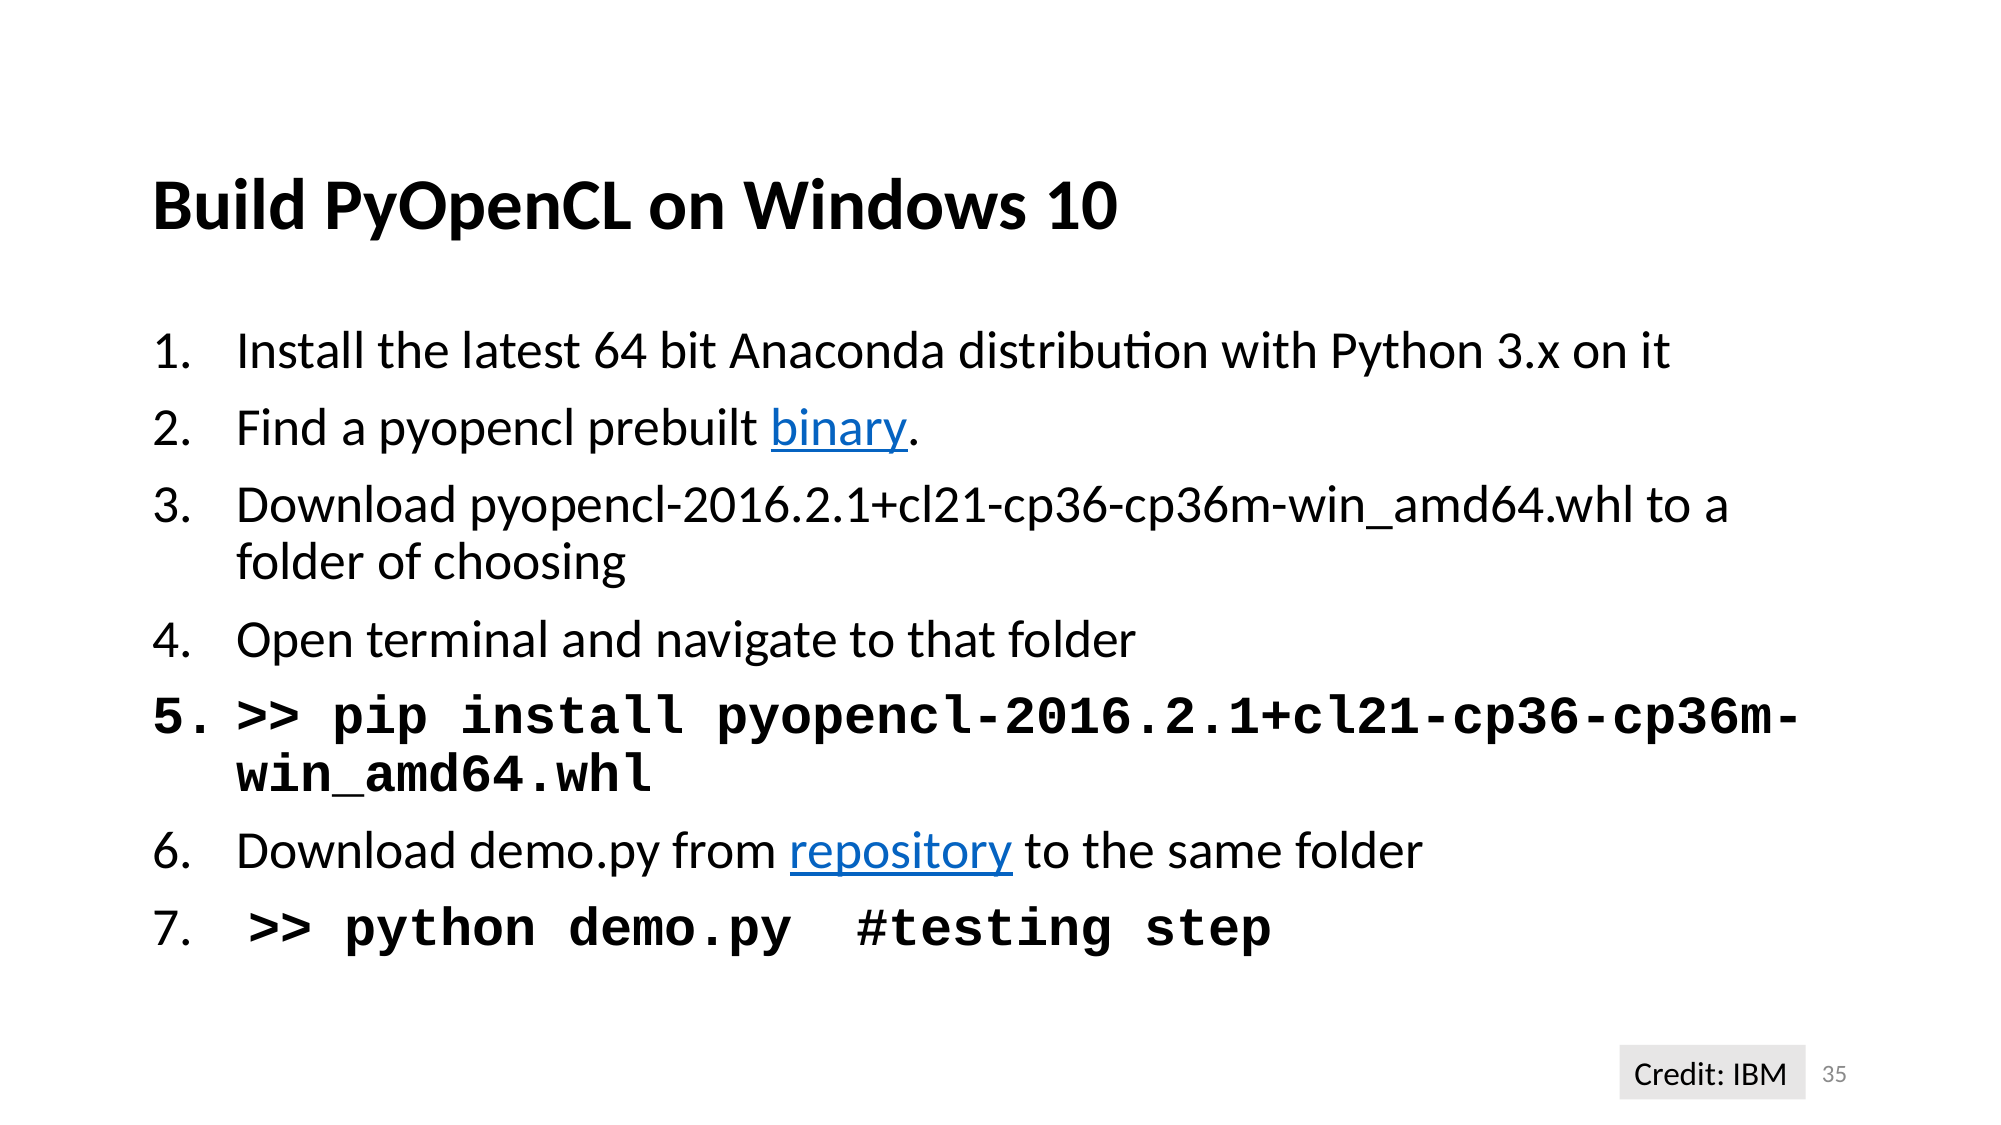

# Build PyOpenCL on Windows 10
Install the latest 64 bit Anaconda distribution with Python 3.x on it
Find a pyopencl prebuilt binary.
Download pyopencl-2016.2.1+cl21-cp36-cp36m-win_amd64.whl to a folder of choosing
Open terminal and navigate to that folder
>> pip install pyopencl-2016.2.1+cl21-cp36-cp36m-win_amd64.whl
Download demo.py from repository to the same folder
 >> python demo.py  #testing step
35
Credit: IBM